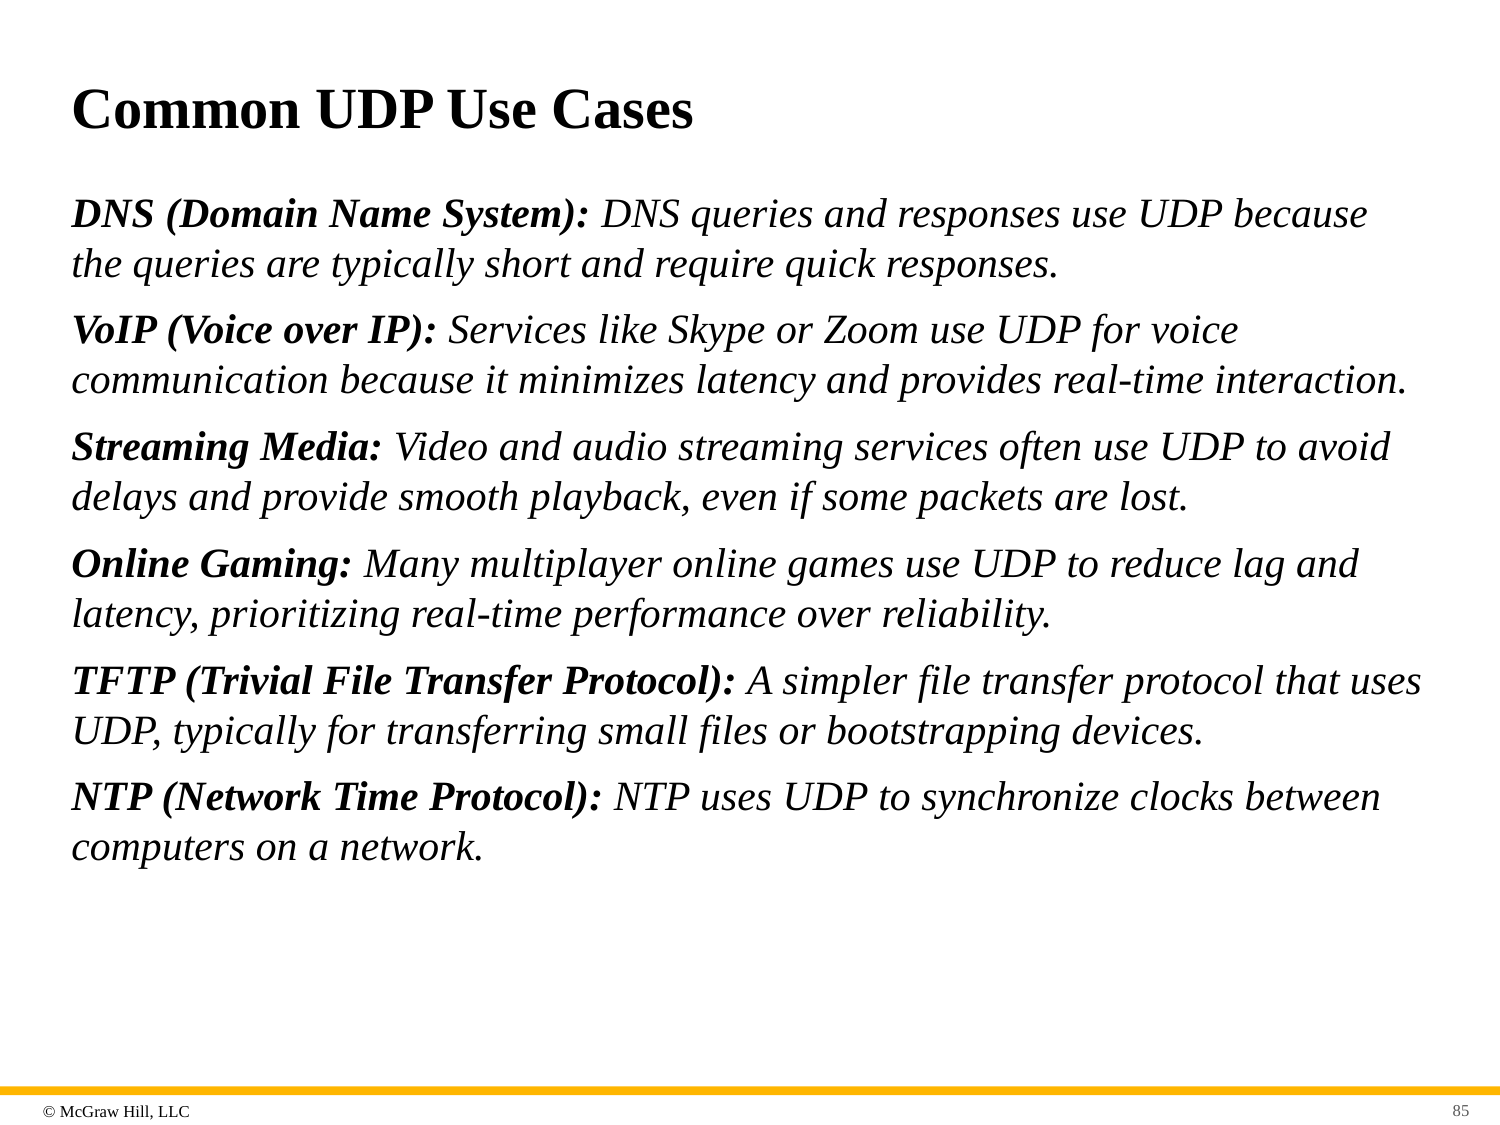

# Common UDP Use Cases
DNS (Domain Name System): DNS queries and responses use UDP because the queries are typically short and require quick responses.
VoIP (Voice over IP): Services like Skype or Zoom use UDP for voice communication because it minimizes latency and provides real-time interaction.
Streaming Media: Video and audio streaming services often use UDP to avoid delays and provide smooth playback, even if some packets are lost.
Online Gaming: Many multiplayer online games use UDP to reduce lag and latency, prioritizing real-time performance over reliability.
TFTP (Trivial File Transfer Protocol): A simpler file transfer protocol that uses UDP, typically for transferring small files or bootstrapping devices.
NTP (Network Time Protocol): NTP uses UDP to synchronize clocks between computers on a network.

85